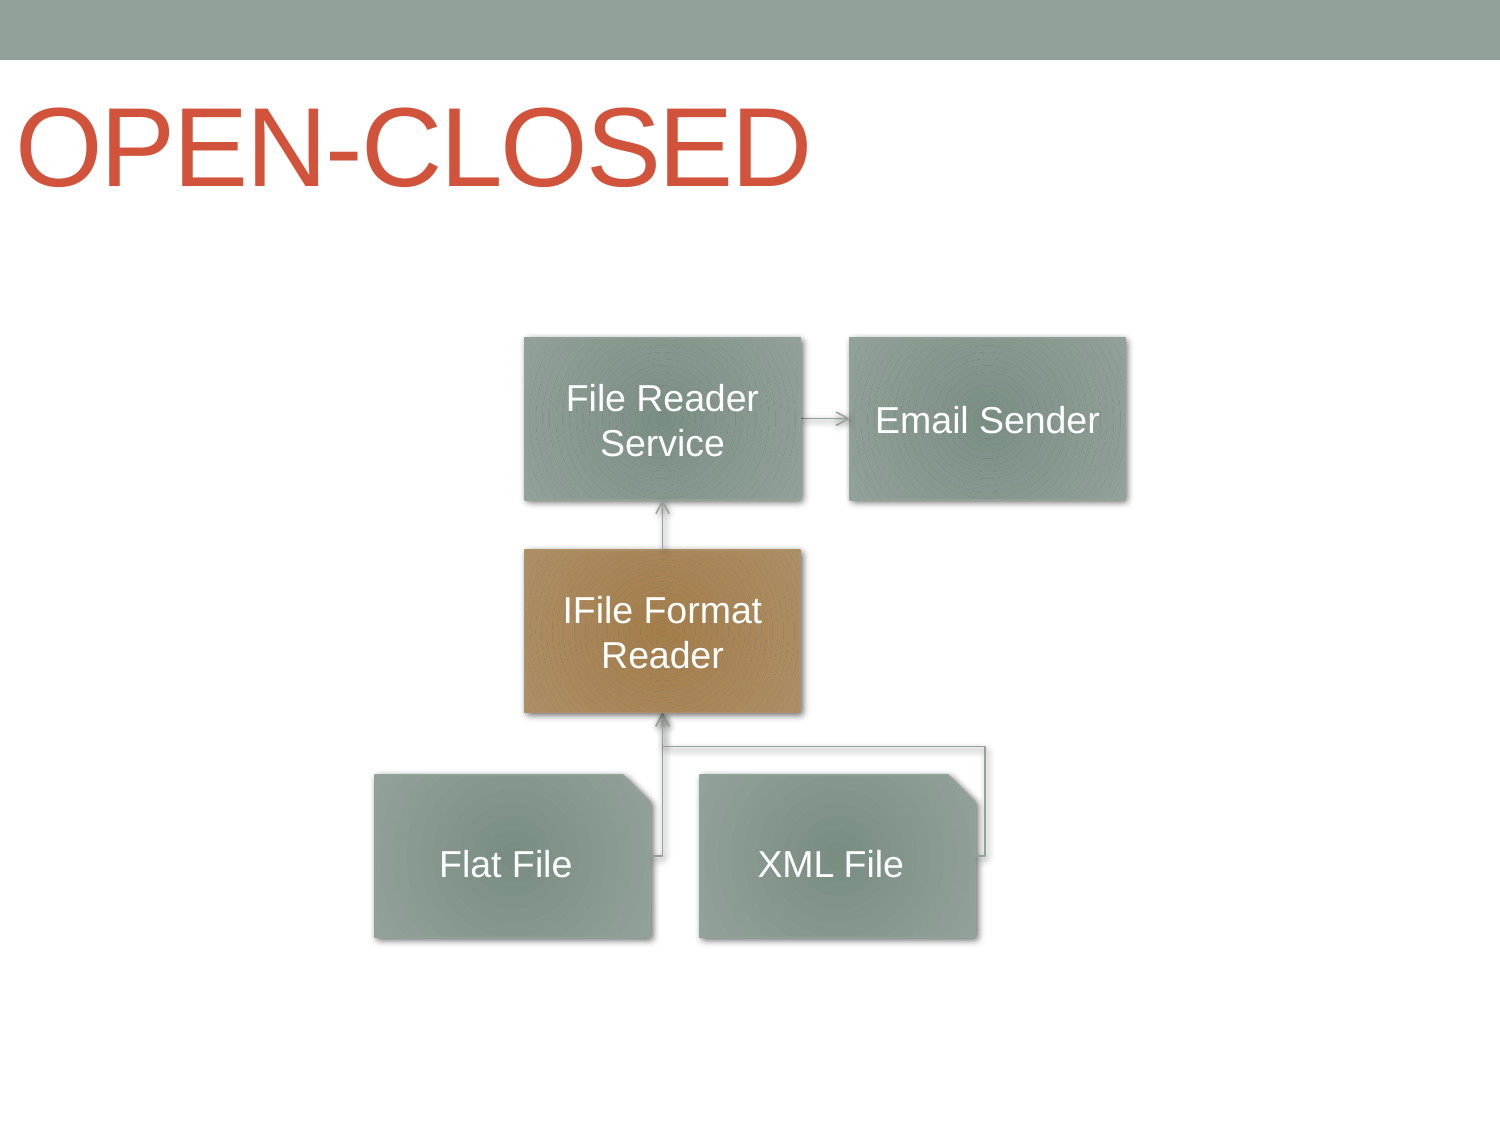

Open-Closed
File Reader
Service
Email Sender
IFile Format Reader
Flat File
XML File